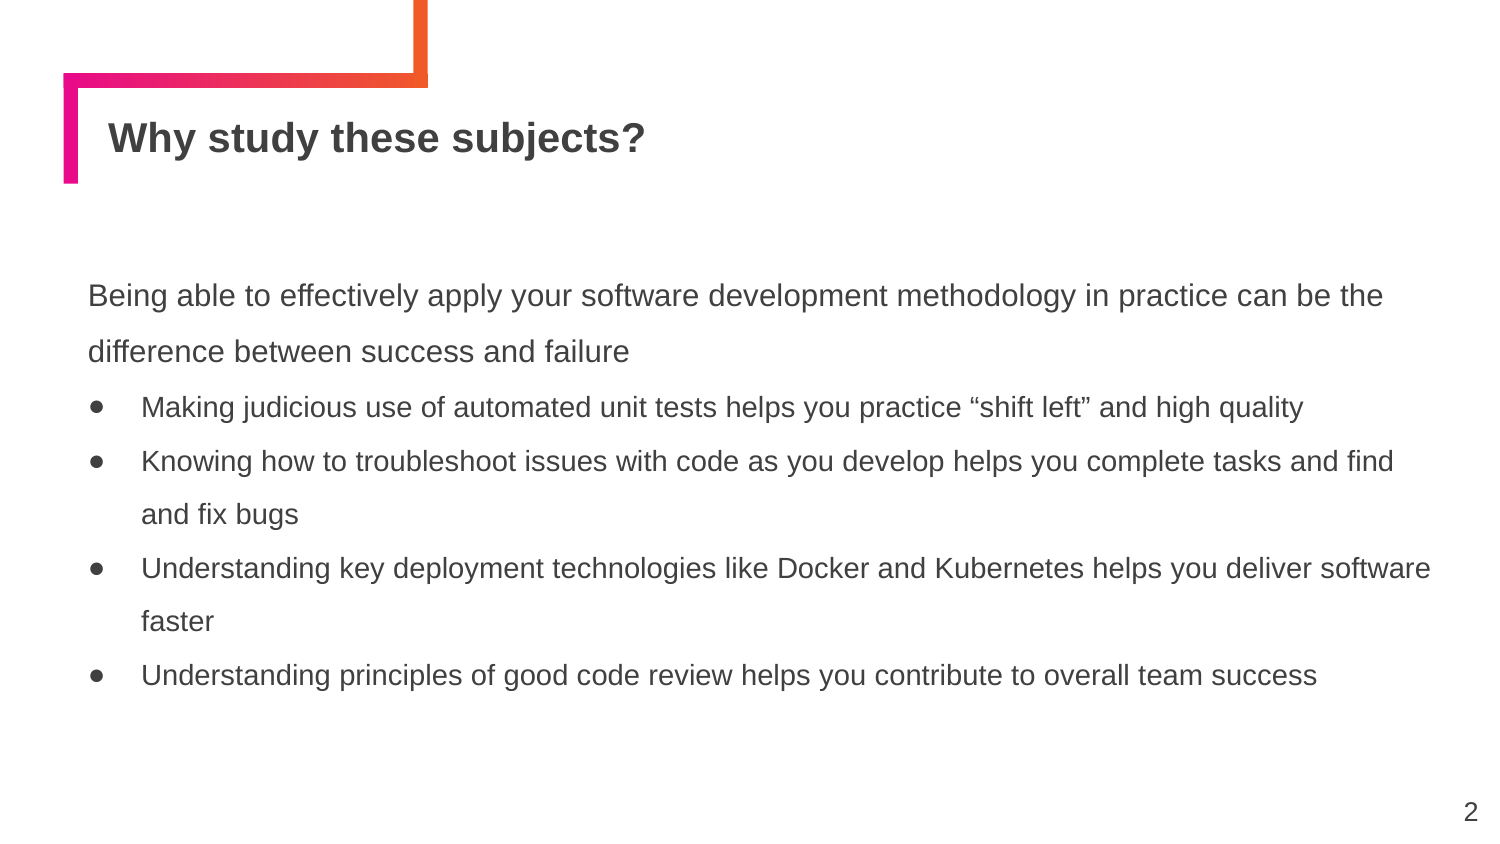

# Why study these subjects?

Being able to effectively apply your software development methodology in practice can be the difference between success and failure
Making judicious use of automated unit tests helps you practice “shift left” and high quality
Knowing how to troubleshoot issues with code as you develop helps you complete tasks and find and fix bugs
Understanding key deployment technologies like Docker and Kubernetes helps you deliver software faster
Understanding principles of good code review helps you contribute to overall team success
2